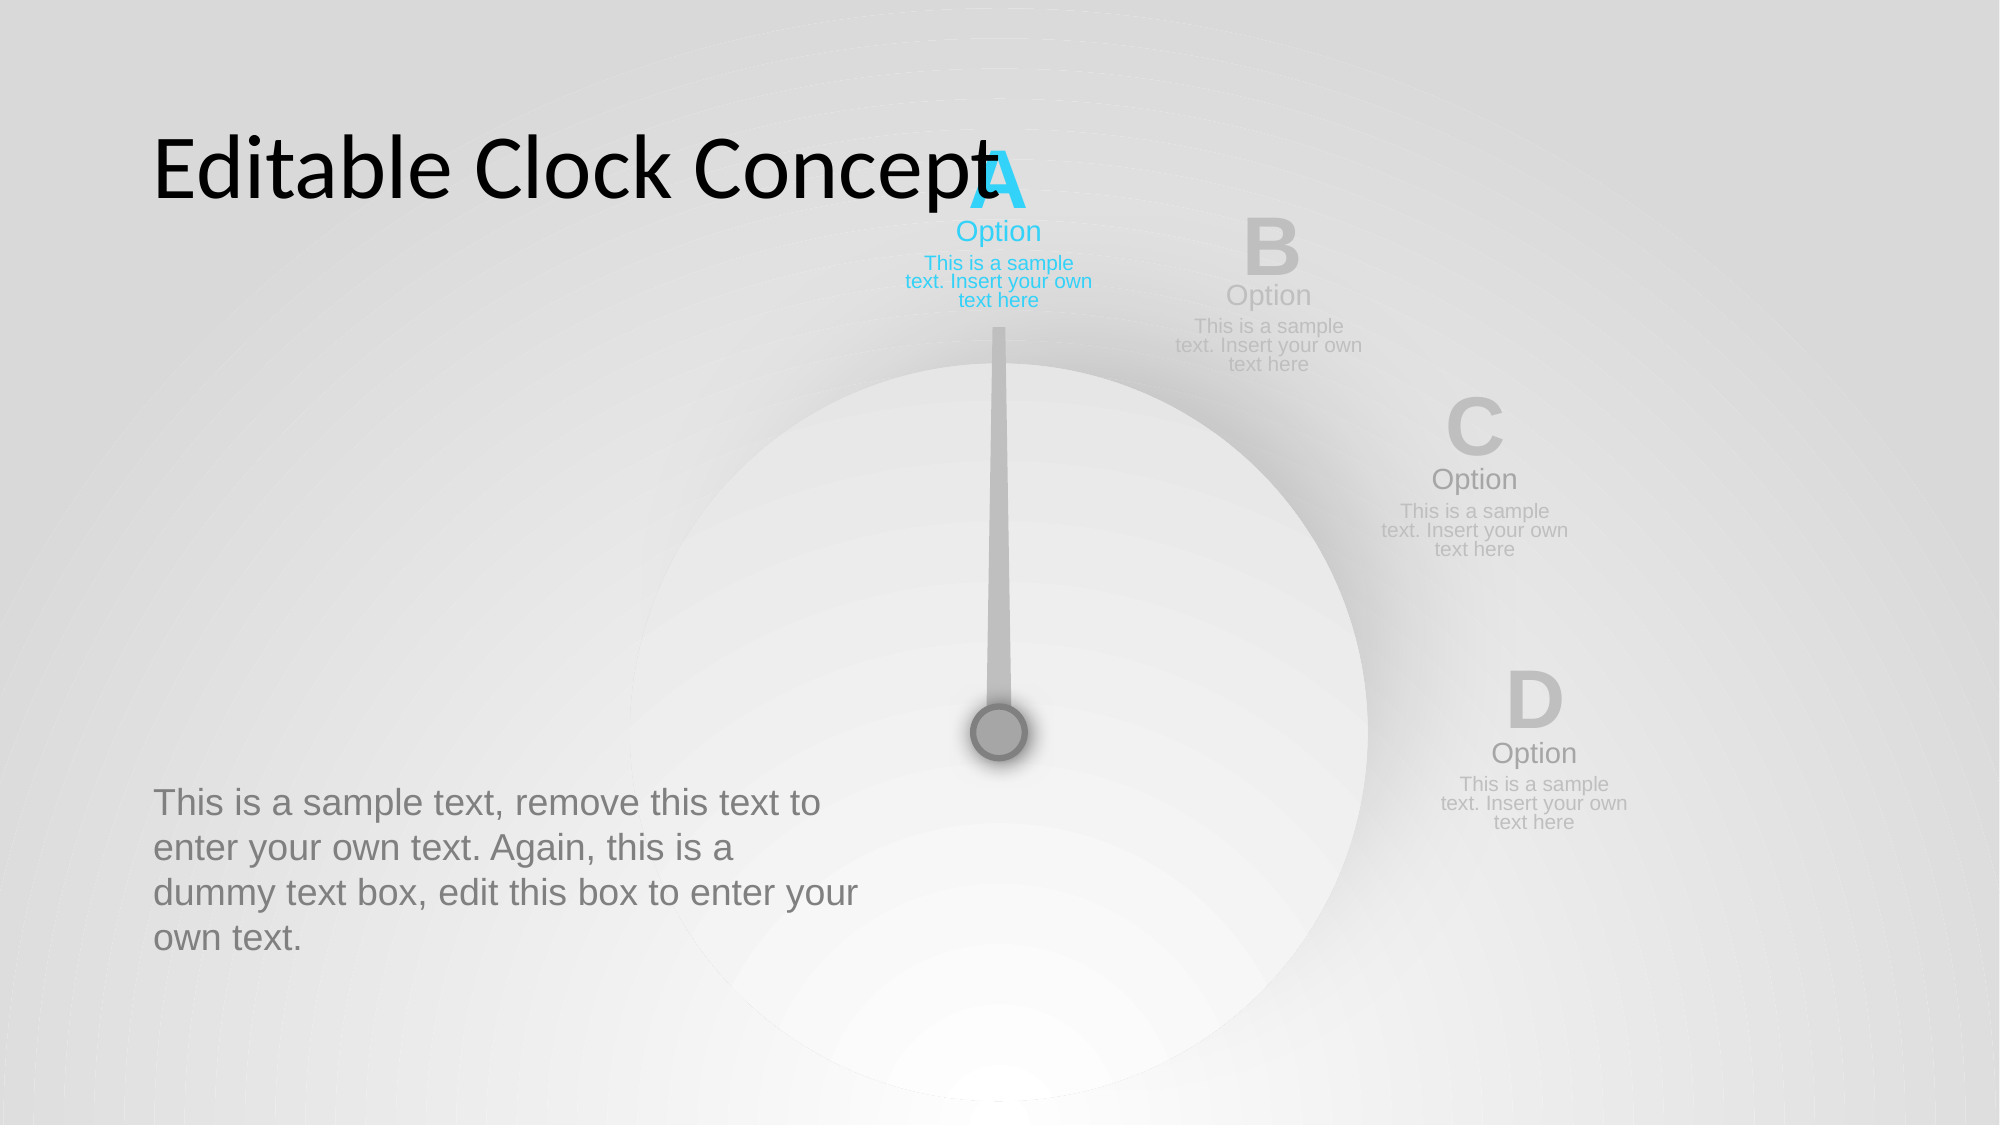

# Editable Clock Concept
A
B
Option
This is a sample text. Insert your own text here
Option
This is a sample text. Insert your own text here

C
Option
This is a sample text. Insert your own text here
D

Option
This is a sample text, remove this text to enter your own text. Again, this is a dummy text box, edit this box to enter your own text.
This is a sample text. Insert your own text here